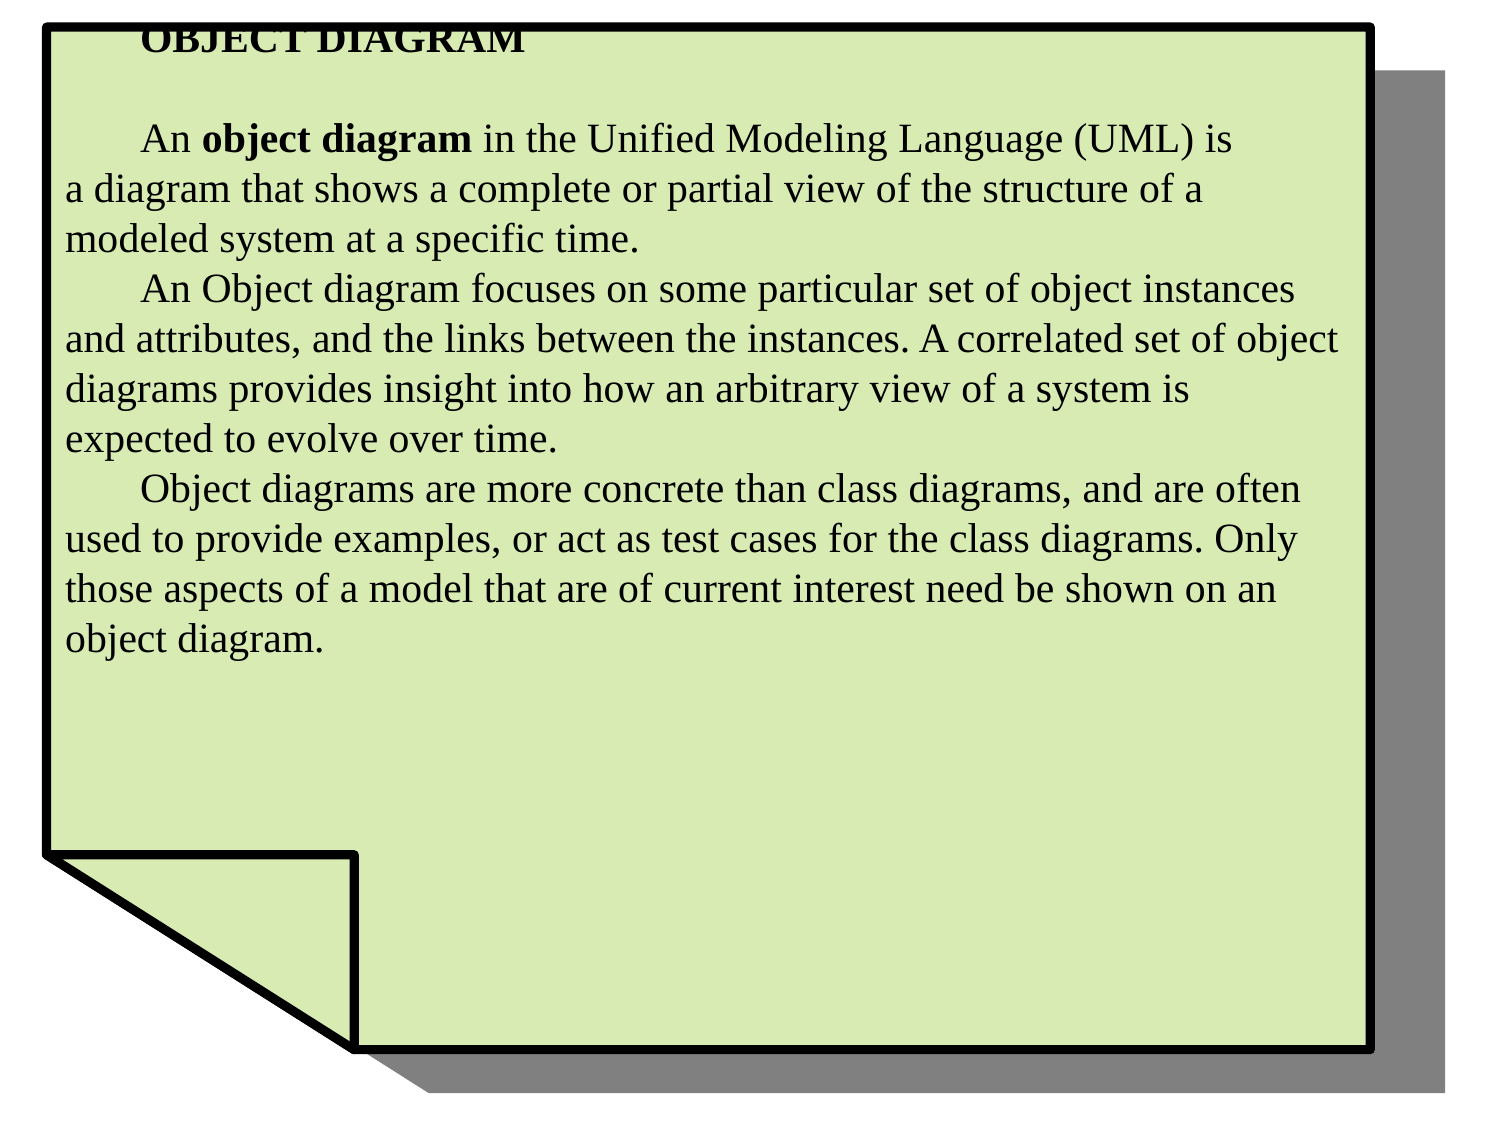

OBJECT DIAGRAM

An object diagram in the Unified Modeling Language (UML) is a diagram that shows a complete or partial view of the structure of a modeled system at a specific time.
An Object diagram focuses on some particular set of object instances and attributes, and the links between the instances. A correlated set of object diagrams provides insight into how an arbitrary view of a system is expected to evolve over time.
Object diagrams are more concrete than class diagrams, and are often used to provide examples, or act as test cases for the class diagrams. Only those aspects of a model that are of current interest need be shown on an object diagram.